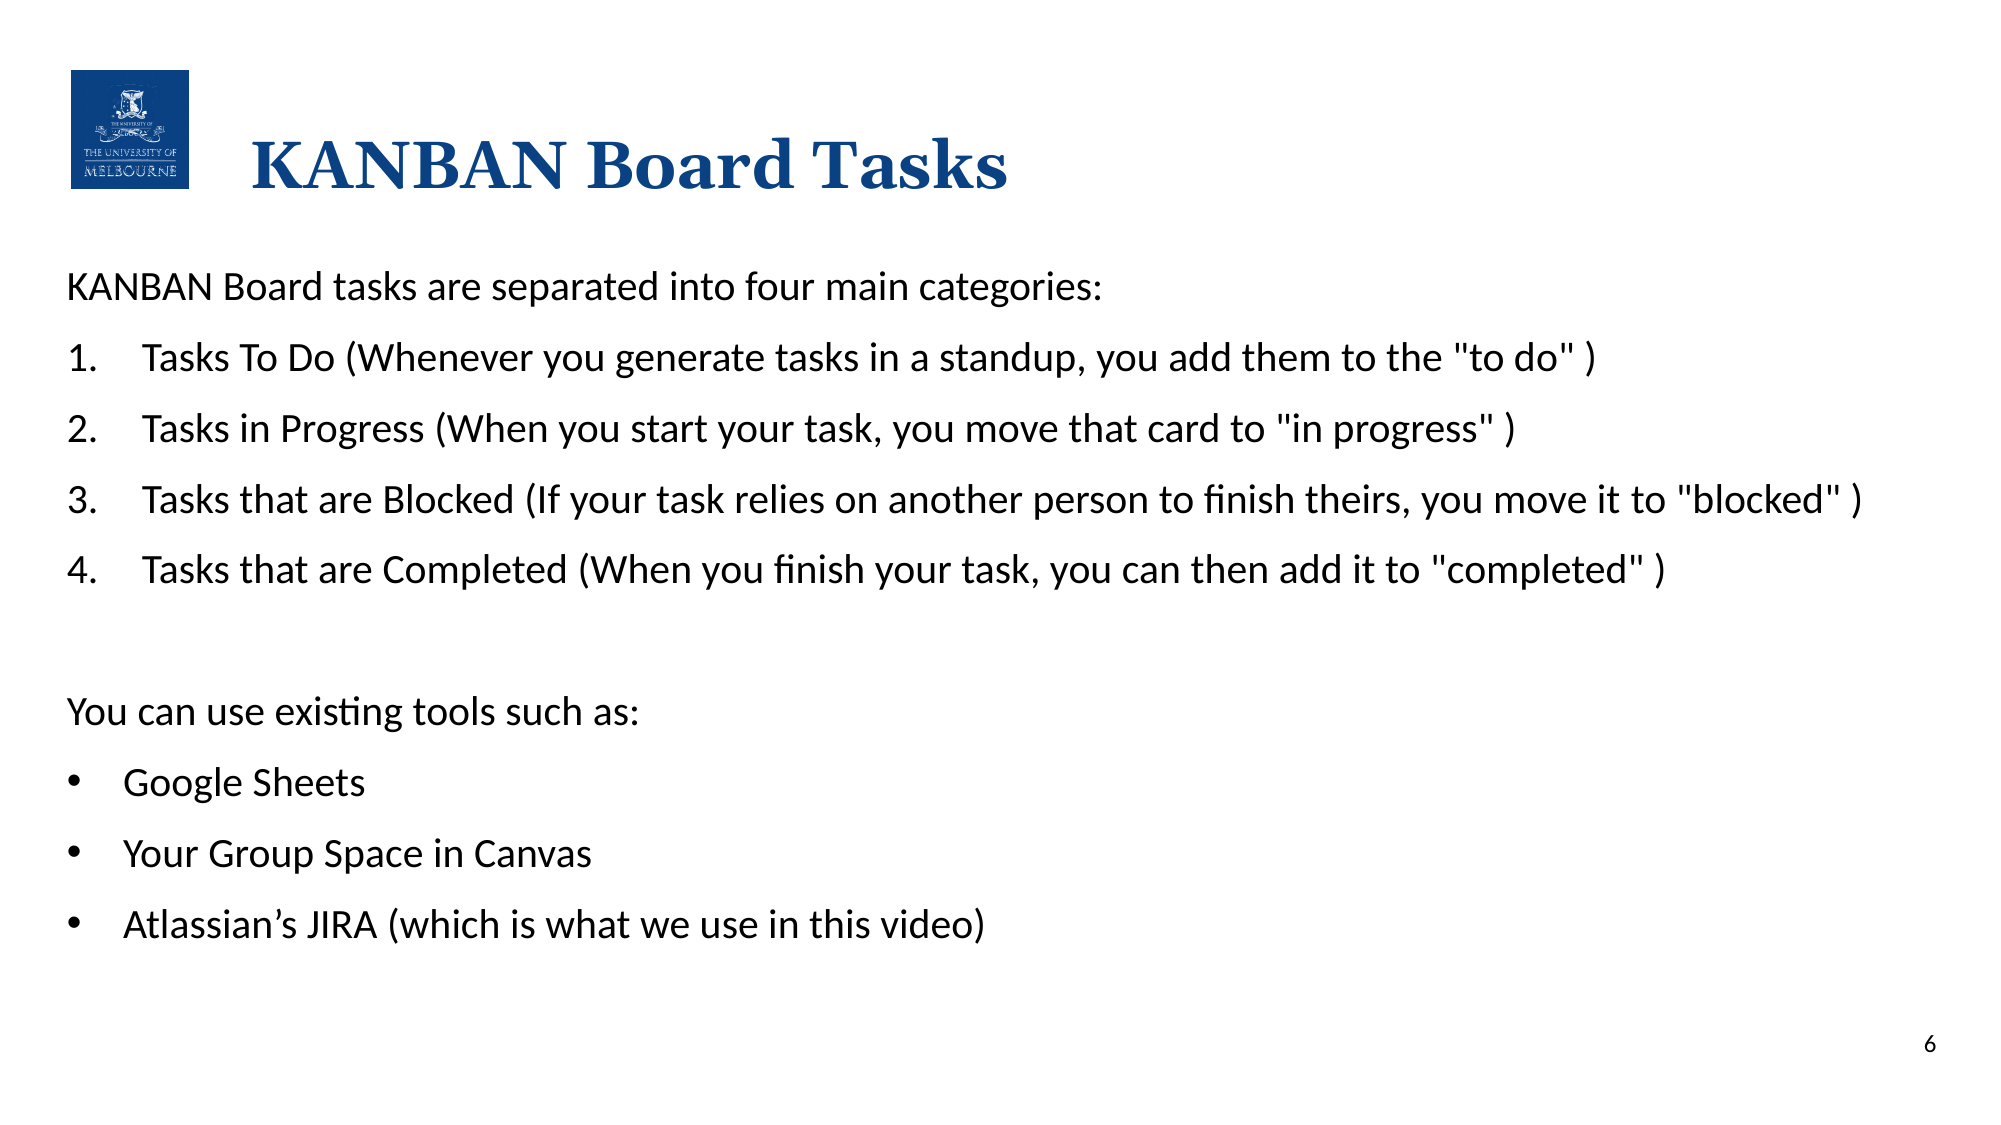

# KANBAN Board Tasks
KANBAN Board tasks are separated into four main categories:
Tasks To Do (Whenever you generate tasks in a standup, you add them to the "to do" )
Tasks in Progress (When you start your task, you move that card to "in progress" )
Tasks that are Blocked (If your task relies on another person to finish theirs, you move it to "blocked" )
Tasks that are Completed (When you finish your task, you can then add it to "completed" )

You can use existing tools such as:
Google Sheets
Your Group Space in Canvas
Atlassian’s JIRA (which is what we use in this video)
6